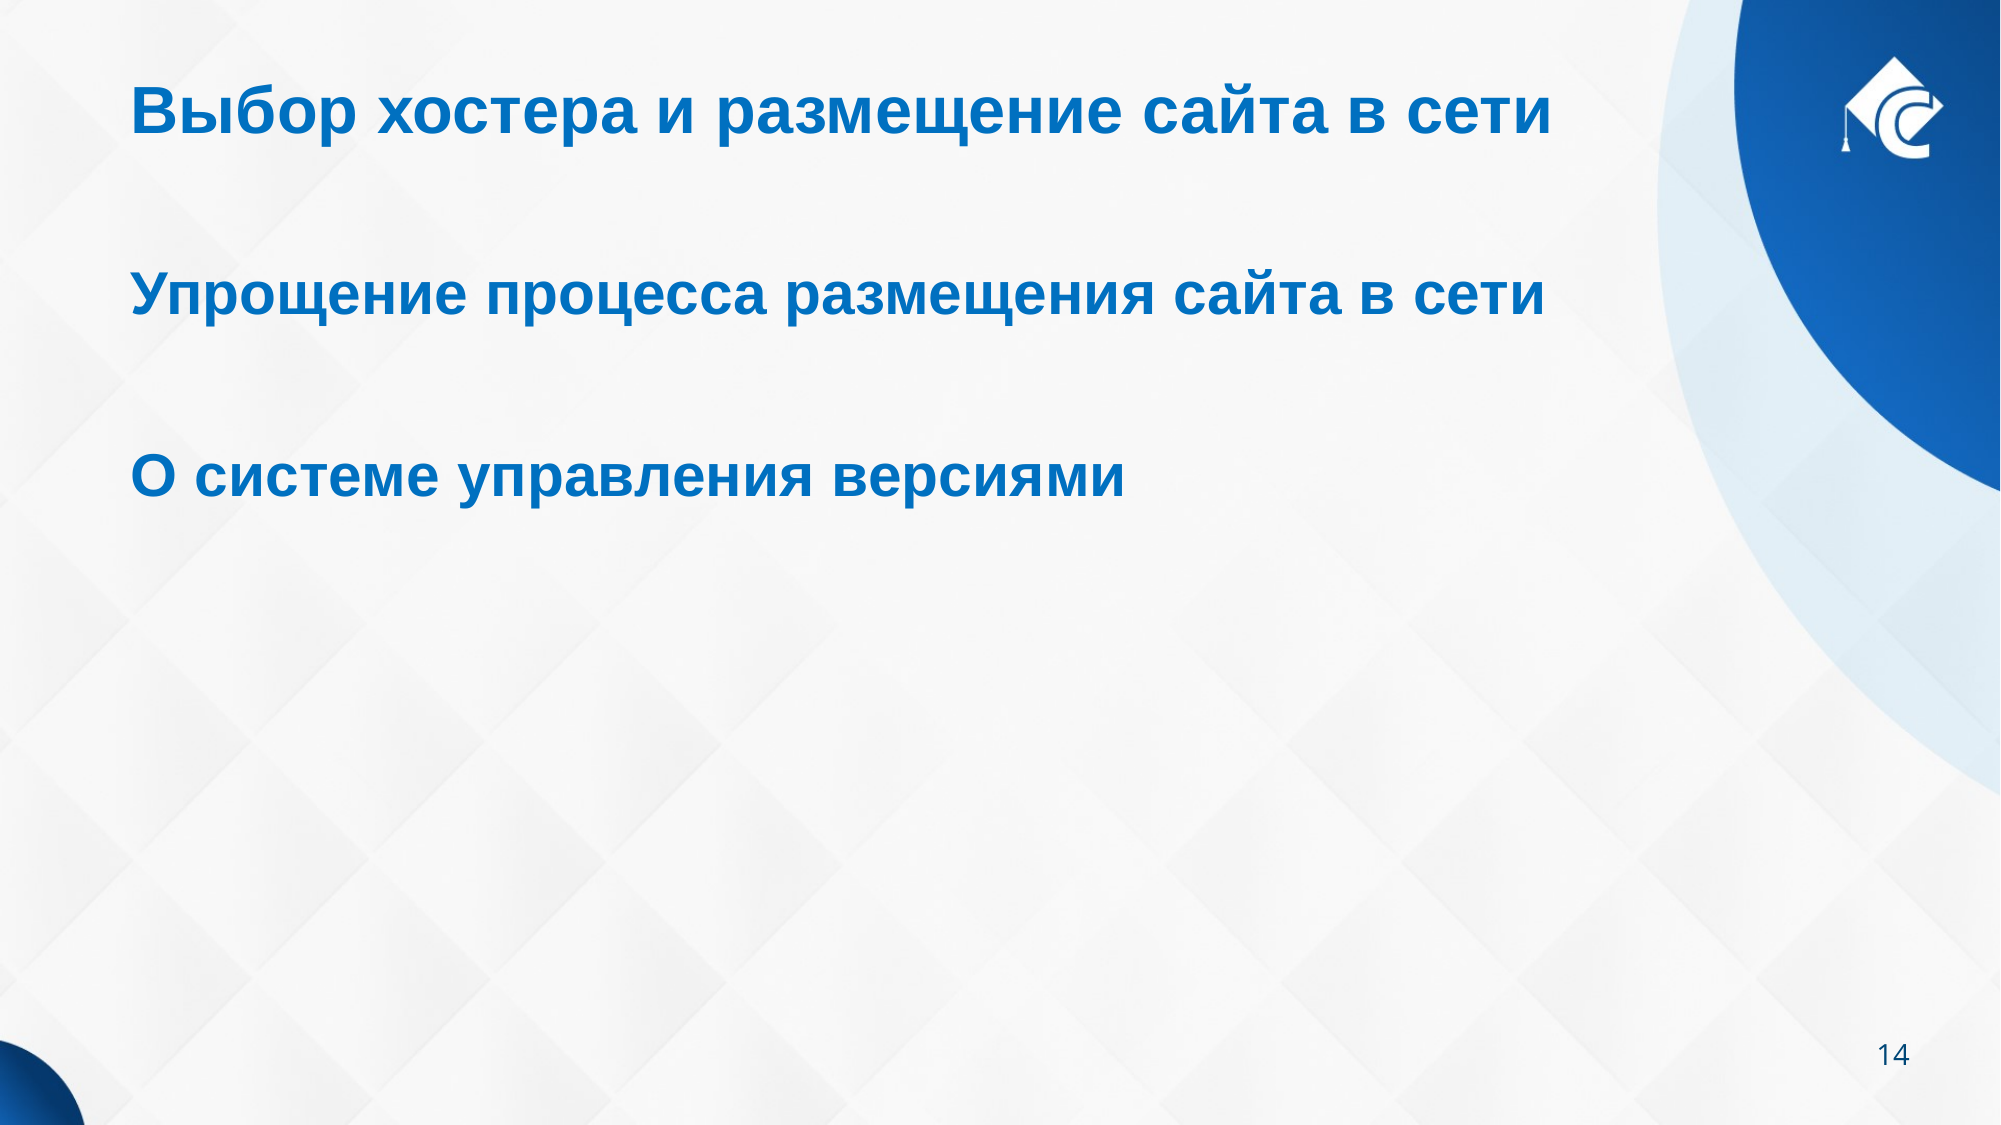

# Выбор хостера и размещение сайта в сети
Упрощение процесса размещения сайта в сети
О системе управления версиями

14